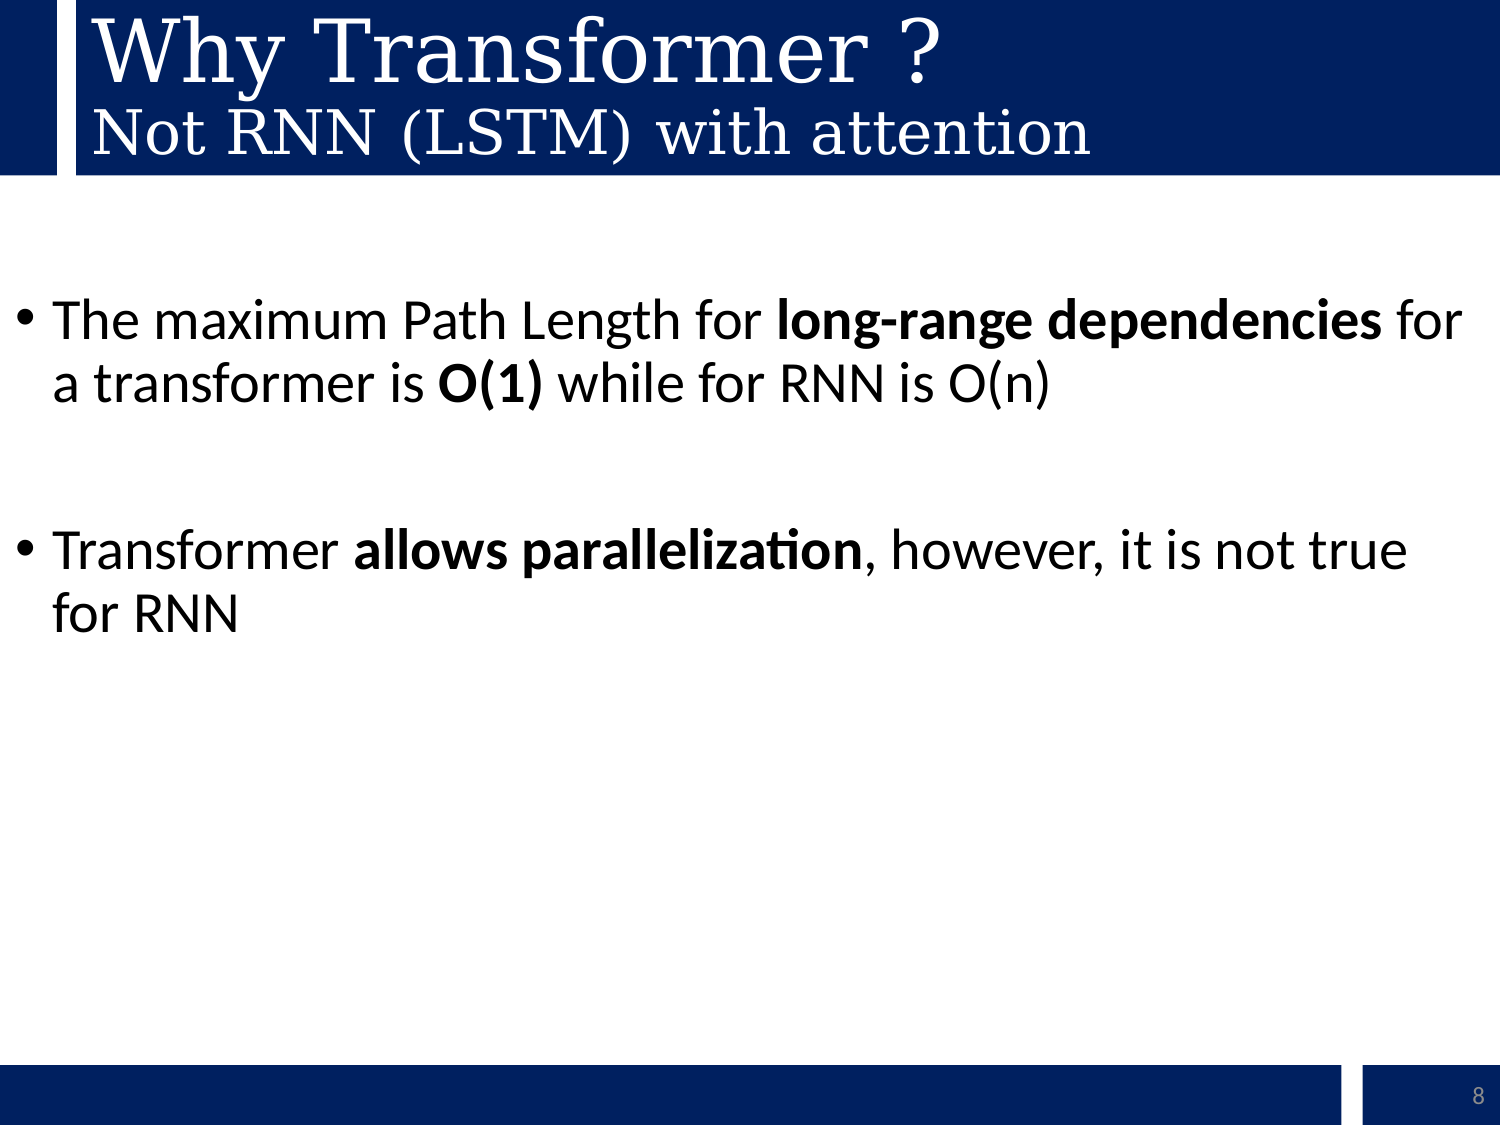

# Why Transformer ? Not RNN (LSTM) with attention

The maximum Path Length for long-range dependencies for a transformer is O(1) while for RNN is O(n)

Transformer allows parallelization, however, it is not true for RNN

8